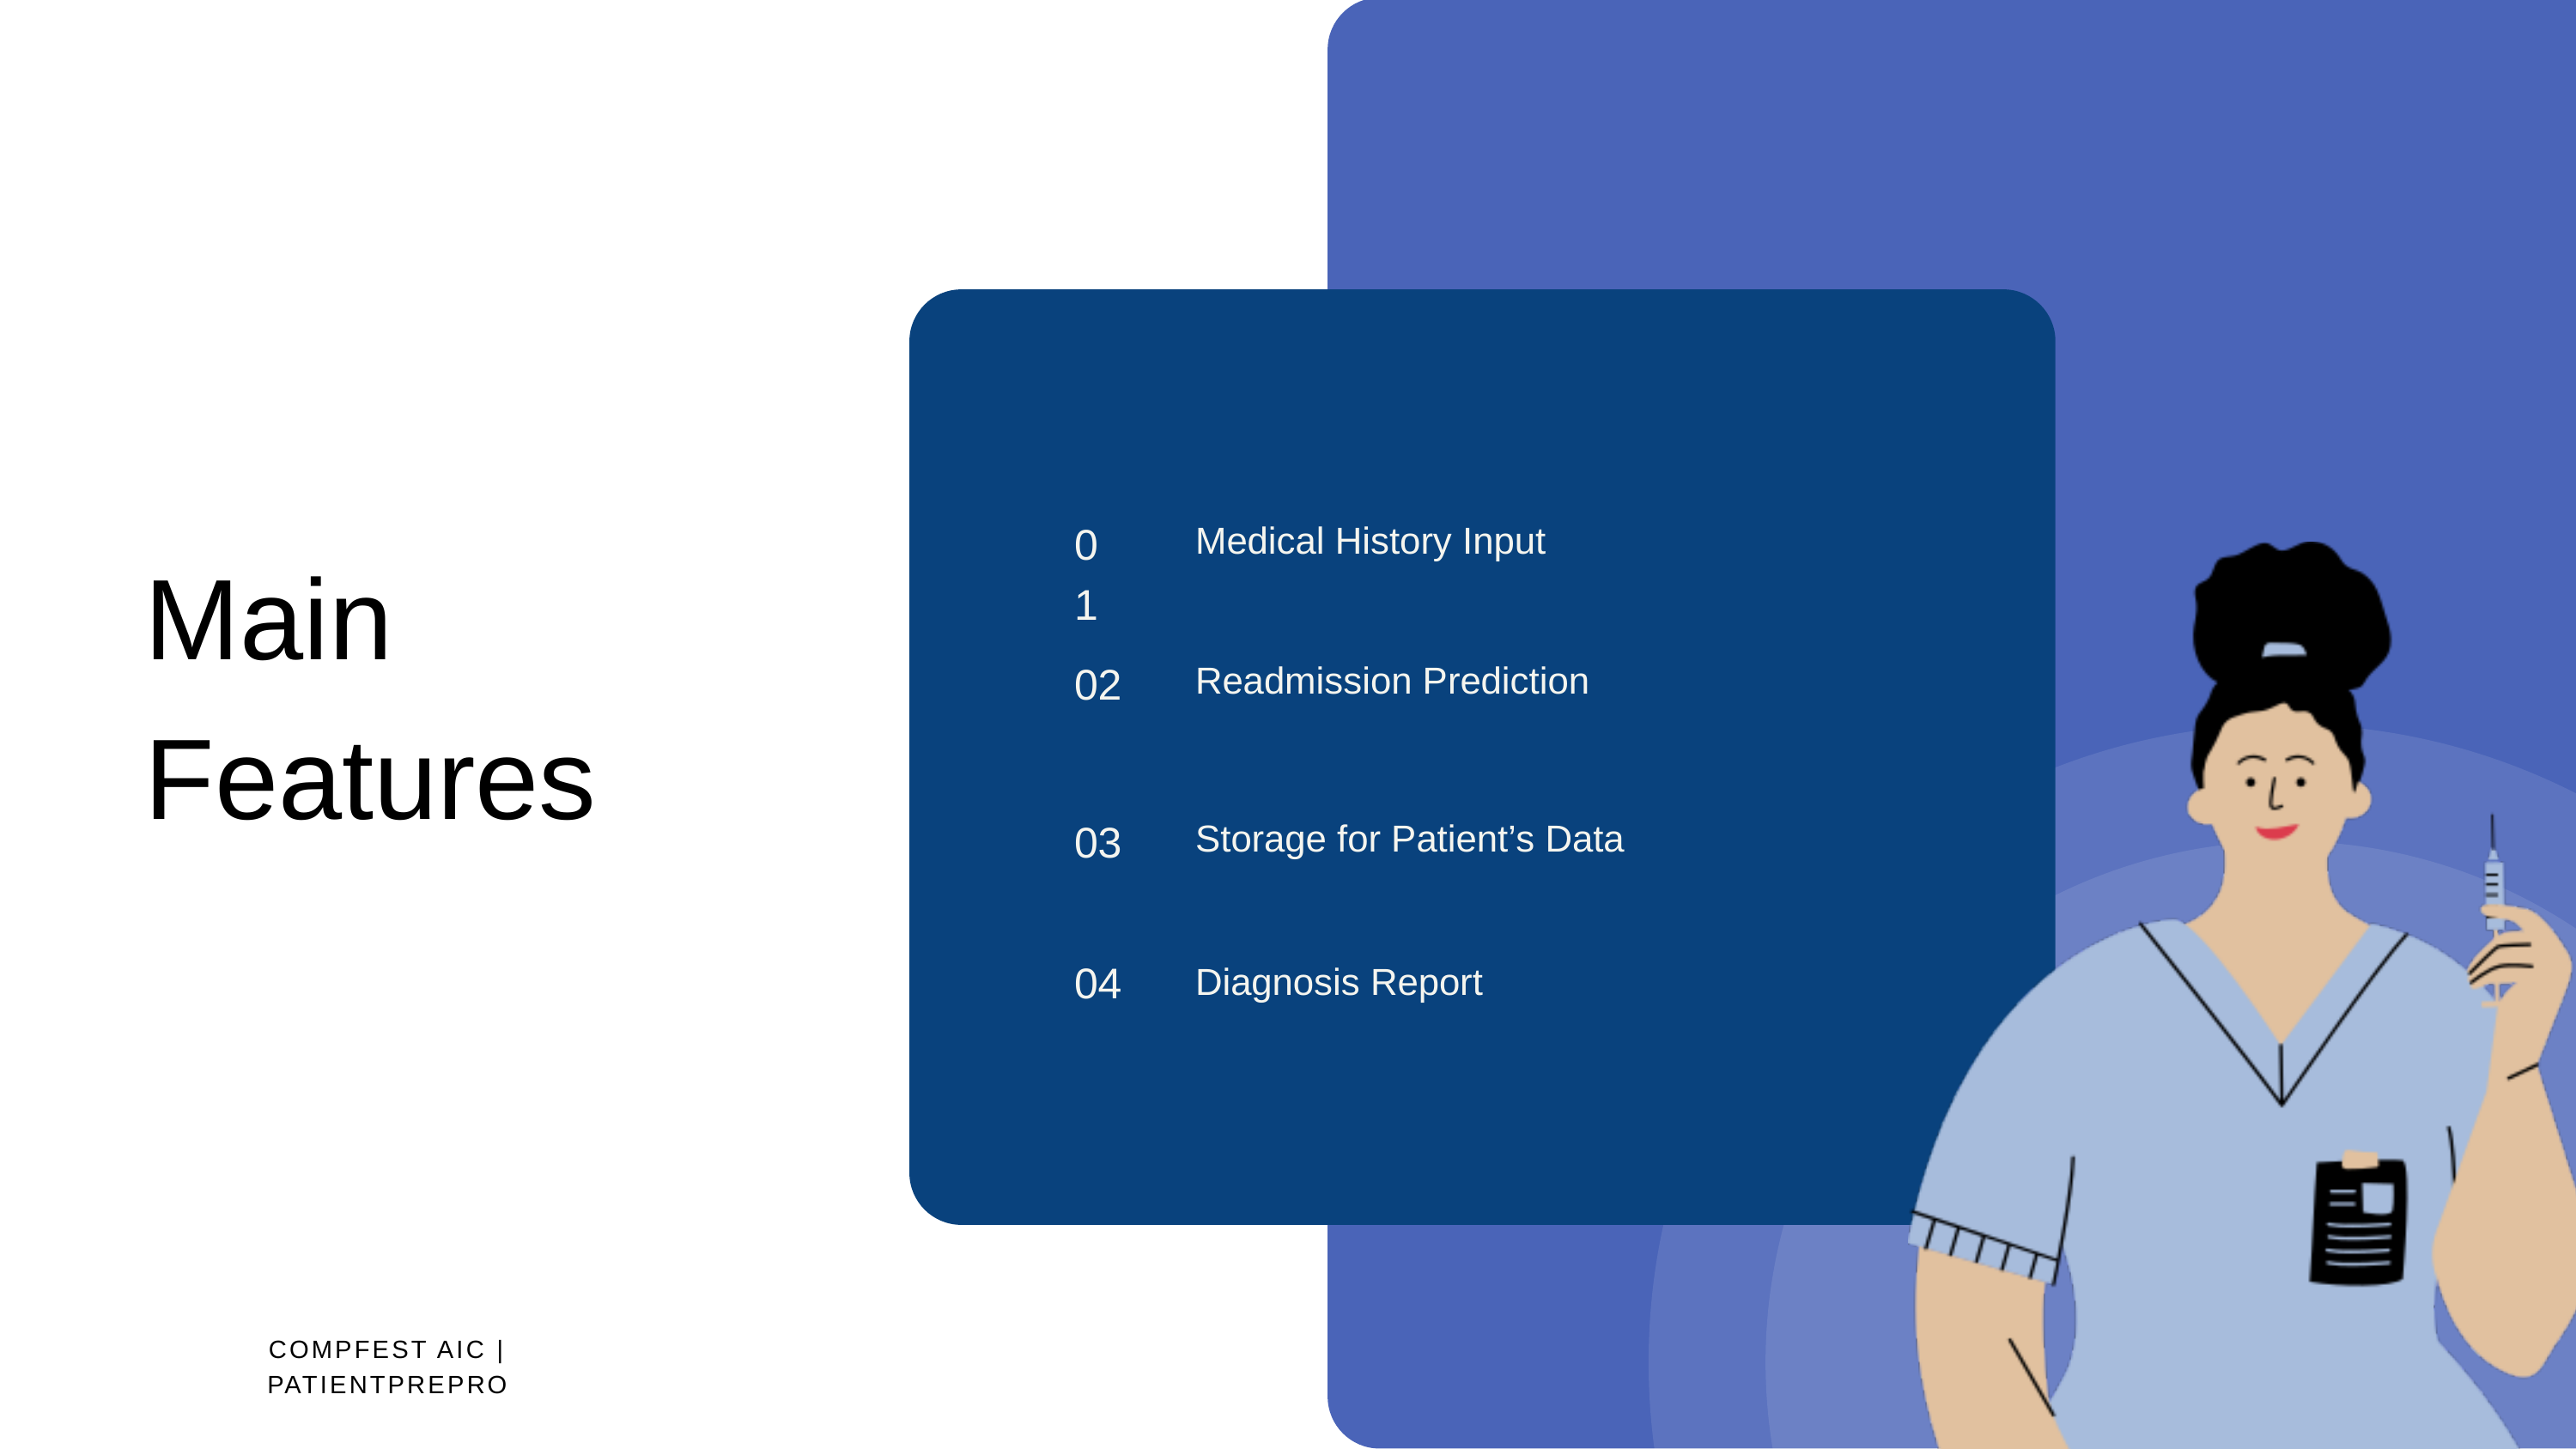

01
Medical History Input
Main Features

02
Readmission Prediction

03
Storage for Patient’s Data
04
Diagnosis Report
COMPFEST AIC | PATIENTPREPRO